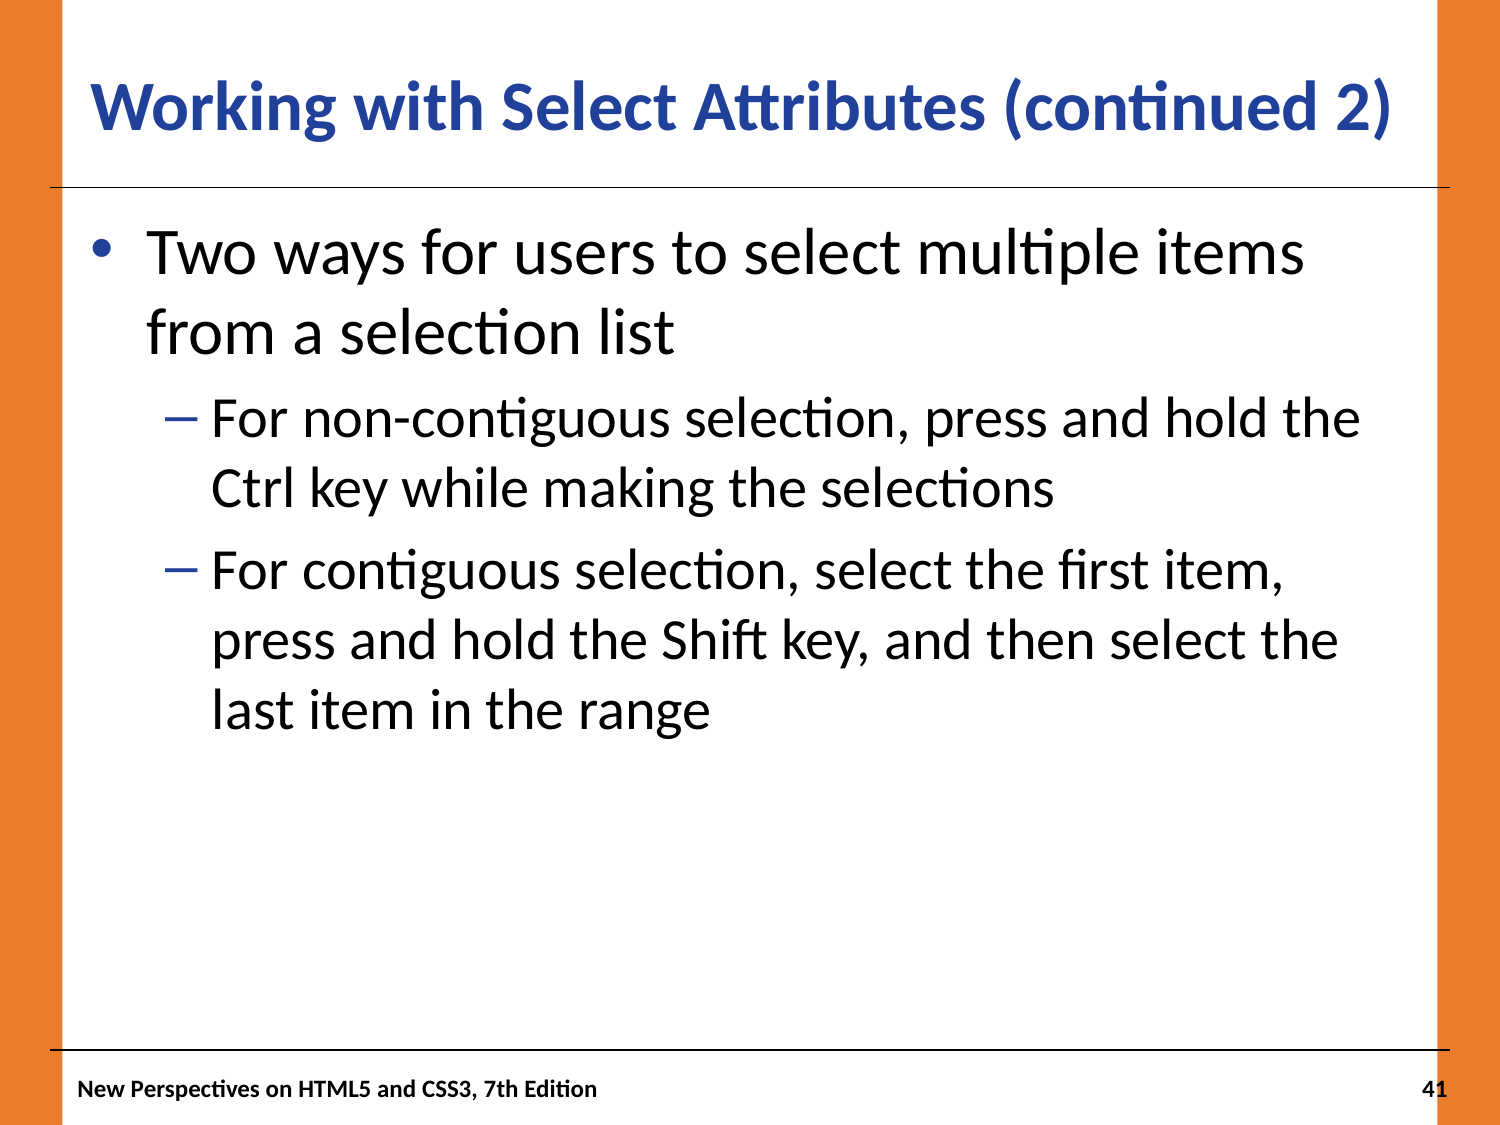

# Working with Select Attributes (continued 2)
Two ways for users to select multiple items from a selection list
For non-contiguous selection, press and hold the Ctrl key while making the selections
For contiguous selection, select the first item, press and hold the Shift key, and then select the last item in the range

New Perspectives on HTML5 and CSS3, 7th Edition
41